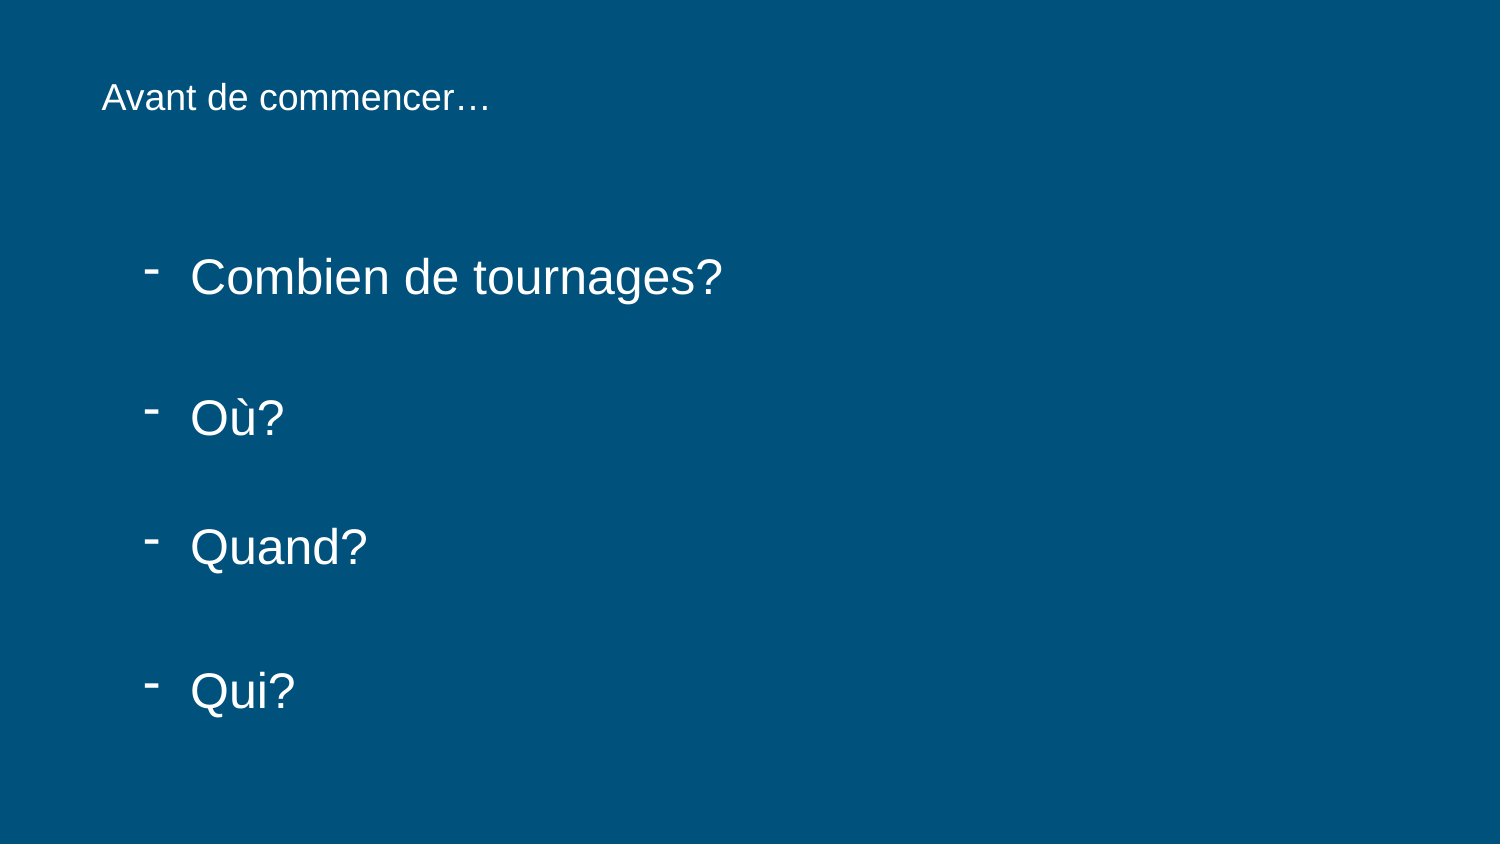

Avant de commencer…
Combien de tournages?
Où?
Quand?
Qui?